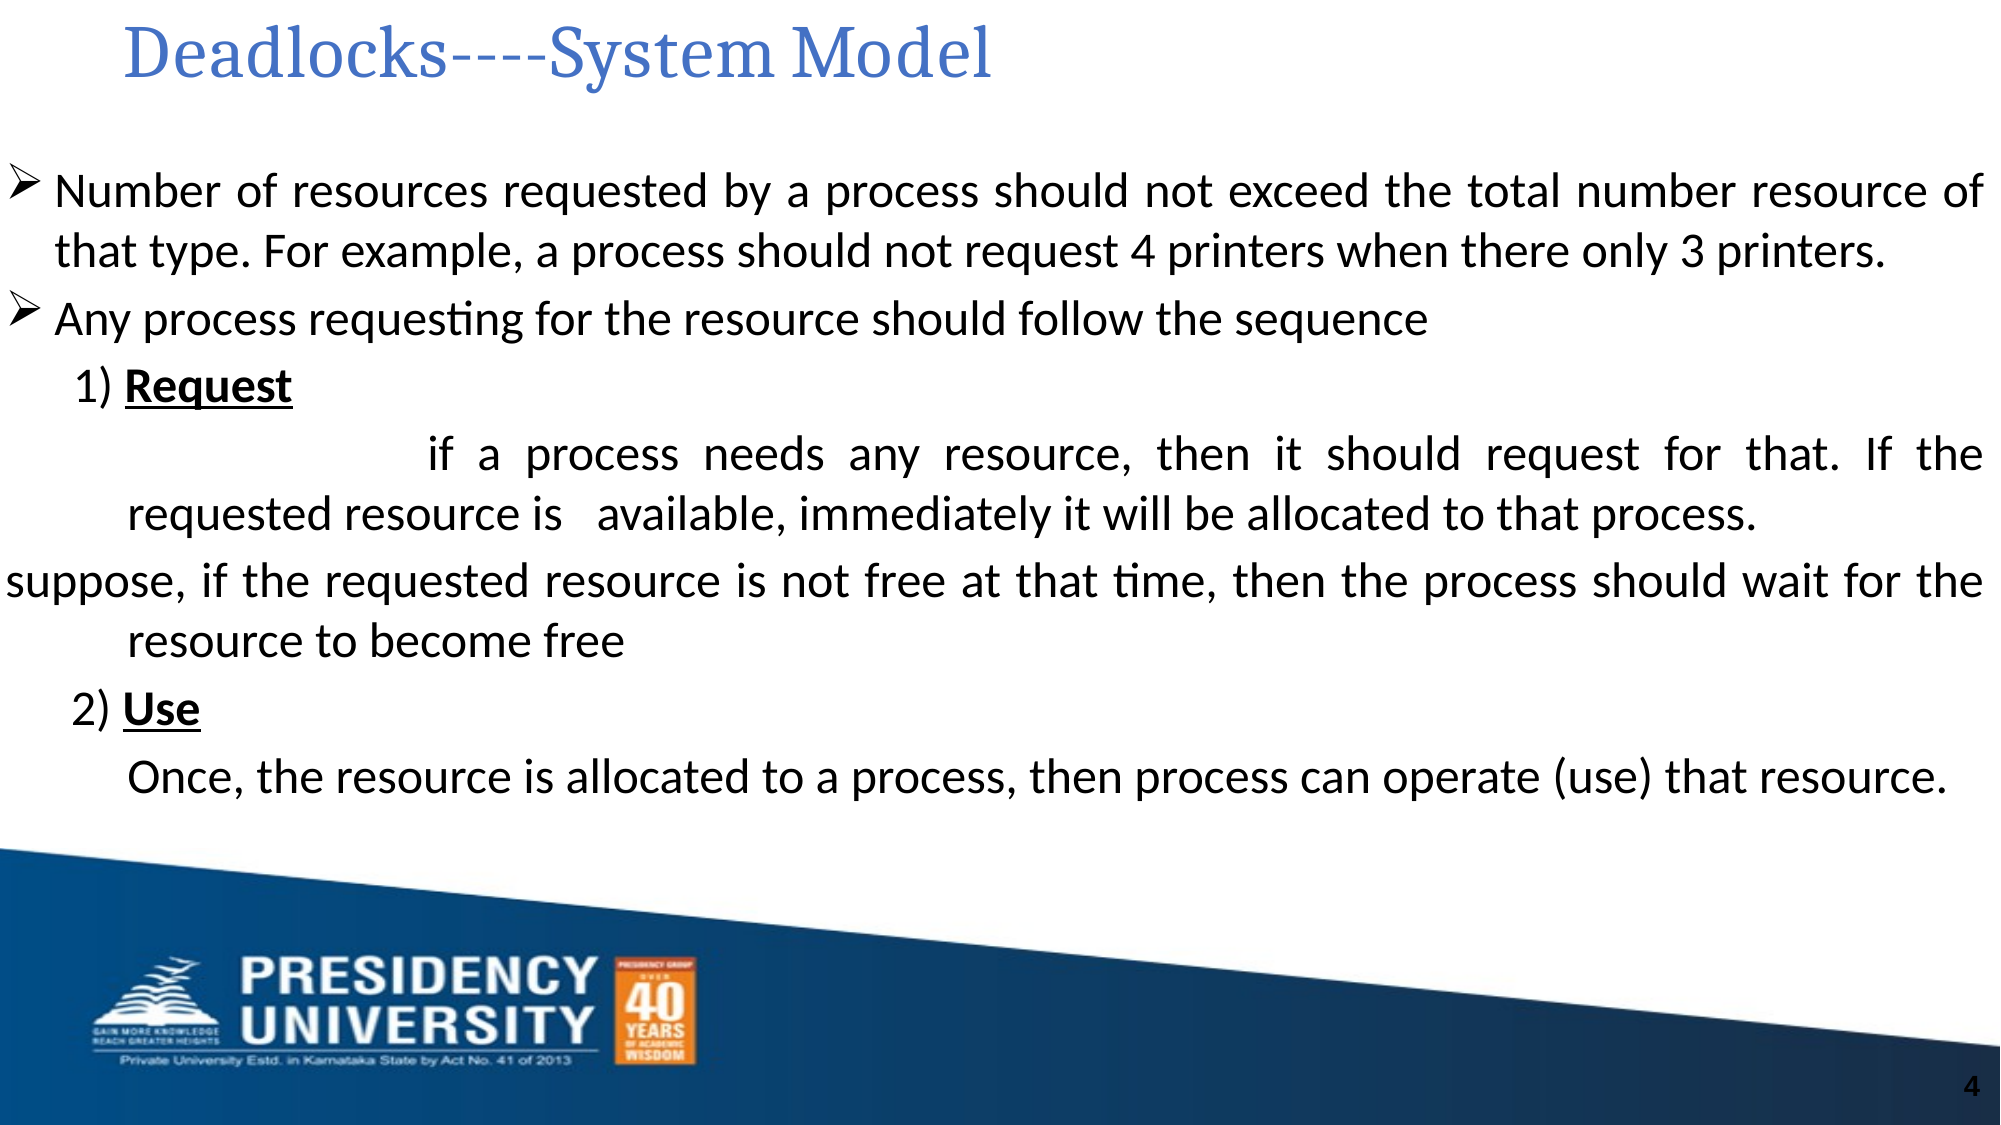

# Deadlocks----System Model
Number of resources requested by a process should not exceed the total number resource of that type. For example, a process should not request 4 printers when there only 3 printers.
Any process requesting for the resource should follow the sequence
      1) Request
			if a process needs any resource, then it should request for that. If the requested resource is   available, immediately it will be allocated to that process.
suppose, if the requested resource is not free at that time, then the process should wait for the resource to become free
2) Use
     Once, the resource is allocated to a process, then process can operate (use) that resource.

4